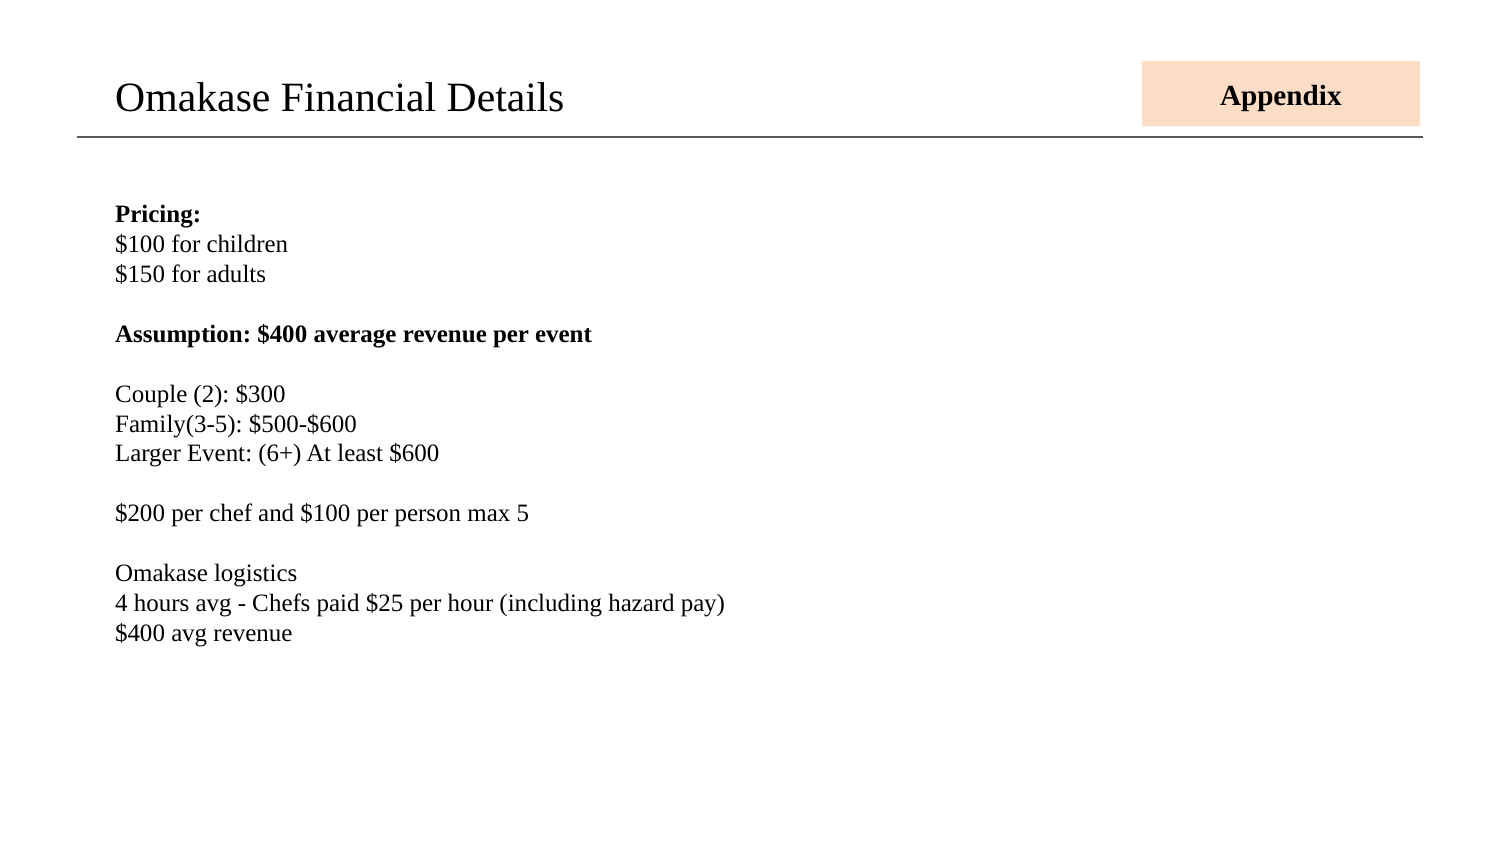

Omakase Financial Details
Appendix
All Chefs are briefed and will follow the strict CDC guidelines for food sanitation and hygiene including the frequent washing of hands.
Any Chef that feels ill or has been in ANY contact with the virus WILL notify us immediately and we’ll take the proper steps to substitute for your event. We’ve even incentivized the Chefs for doing so.
Chefs will NOT shake hands or touch customers in any way.
Our Chefs do NOT handle any cash or payment transactions.
We’ve modified our cancellation and refund policy as well. We know a lot of planning is last minute now, so it is TWO days before your event for any refunds or cancellations (down from one week).
Pricing:
$100 for children
$150 for adults

Assumption: $400 average revenue per event

Couple (2): $300
Family(3-5): $500-$600
Larger Event: (6+) At least $600

$200 per chef and $100 per person max 5

Omakase logistics
4 hours avg - Chefs paid $25 per hour (including hazard pay)
$400 avg revenue